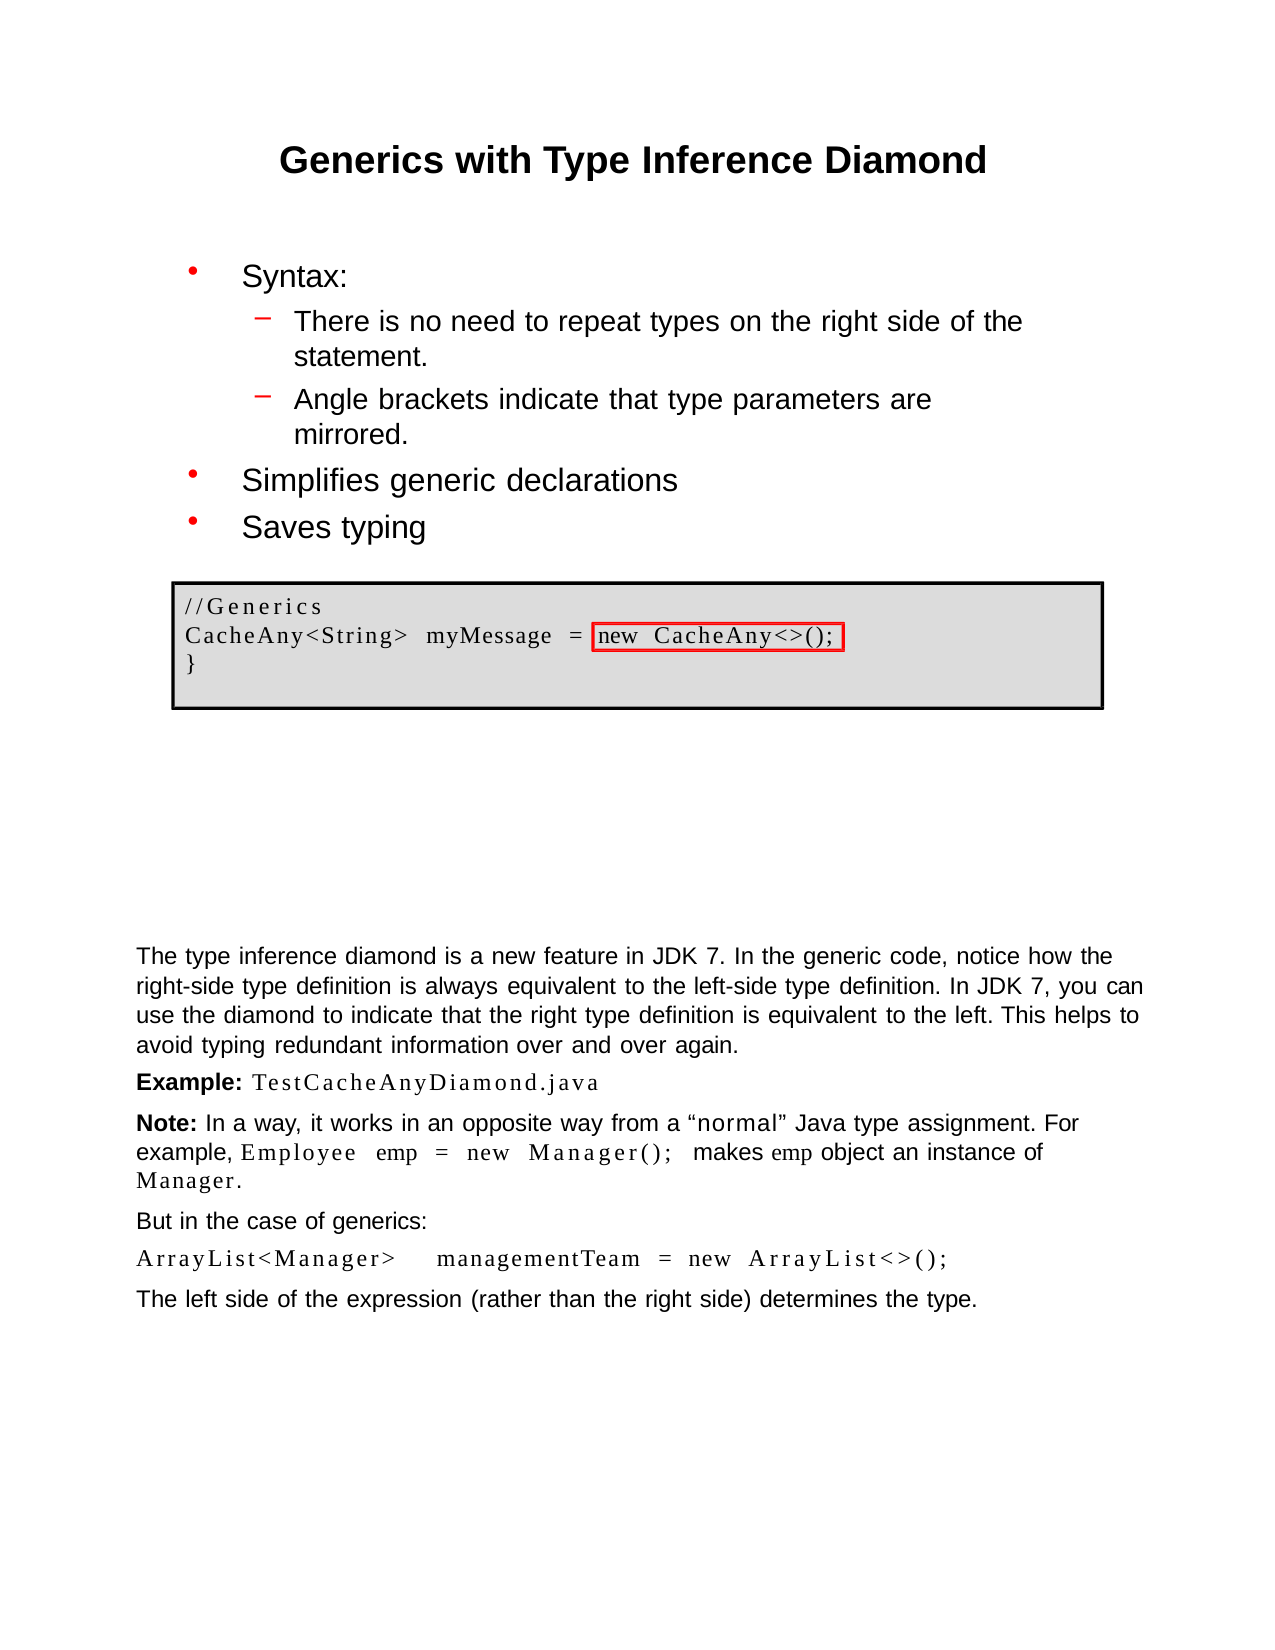

Generics with Type Inference Diamond

Syntax:
There is no need to repeat types on the right side of the statement.
Angle brackets indicate that type parameters are mirrored.
Simplifies generic declarations
Saves typing

//Generics
CacheAny<String> myMessage = new CacheAny<>();
}

The type inference diamond is a new feature in JDK 7. In the generic code, notice how the right-side type definition is always equivalent to the left-side type definition. In JDK 7, you can use the diamond to indicate that the right type definition is equivalent to the left. This helps to avoid typing redundant information over and over again.
Example: TestCacheAnyDiamond.java
Note: In a way, it works in an opposite way from a “normal” Java type assignment. For example, Employee  emp  =  new  Manager();  makes emp object an instance of Manager.
But in the case of generics:
ArrayList<Manager>	managementTeam = new ArrayList<>();
The left side of the expression (rather than the right side) determines the type.